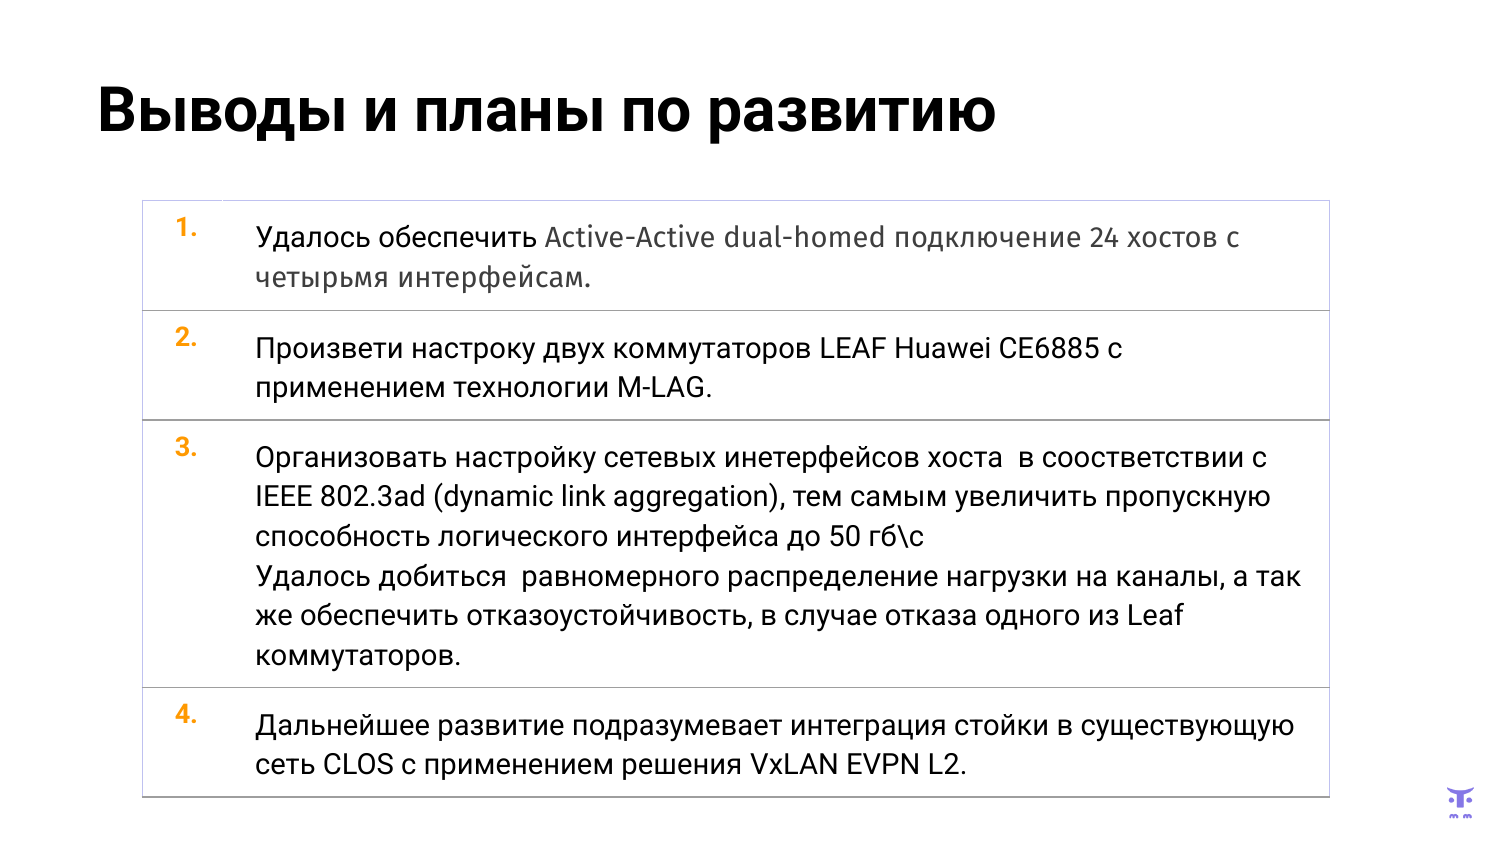

# Выводы и планы по развитию

| 1. | Удалось обеспечить Active-Active dual-homed подключение 24 хостов c четырьмя интерфейсам. |
| --- | --- |
| 2. | Произвети настроку двух коммутаторов LEAF Huawei CE6885 с применением технологии M-LAG. |
| 3. | Организовать настройку сетевых инетерфейсов хоста в соостветствии с IEEE 802.3ad (dynamic link aggregation), тем самым увеличить пропускную способность логического интерфейса до 50 гб\с Удалось добиться равномерного распределение нагрузки на каналы, а так же обеспечить отказоустойчивость, в случае отказа одного из Leaf коммутаторов. |
| 4. | Дальнейшее развитие подразумевает интеграция стойки в существующую сеть CLOS с применением решения VxLAN EVPN L2. |